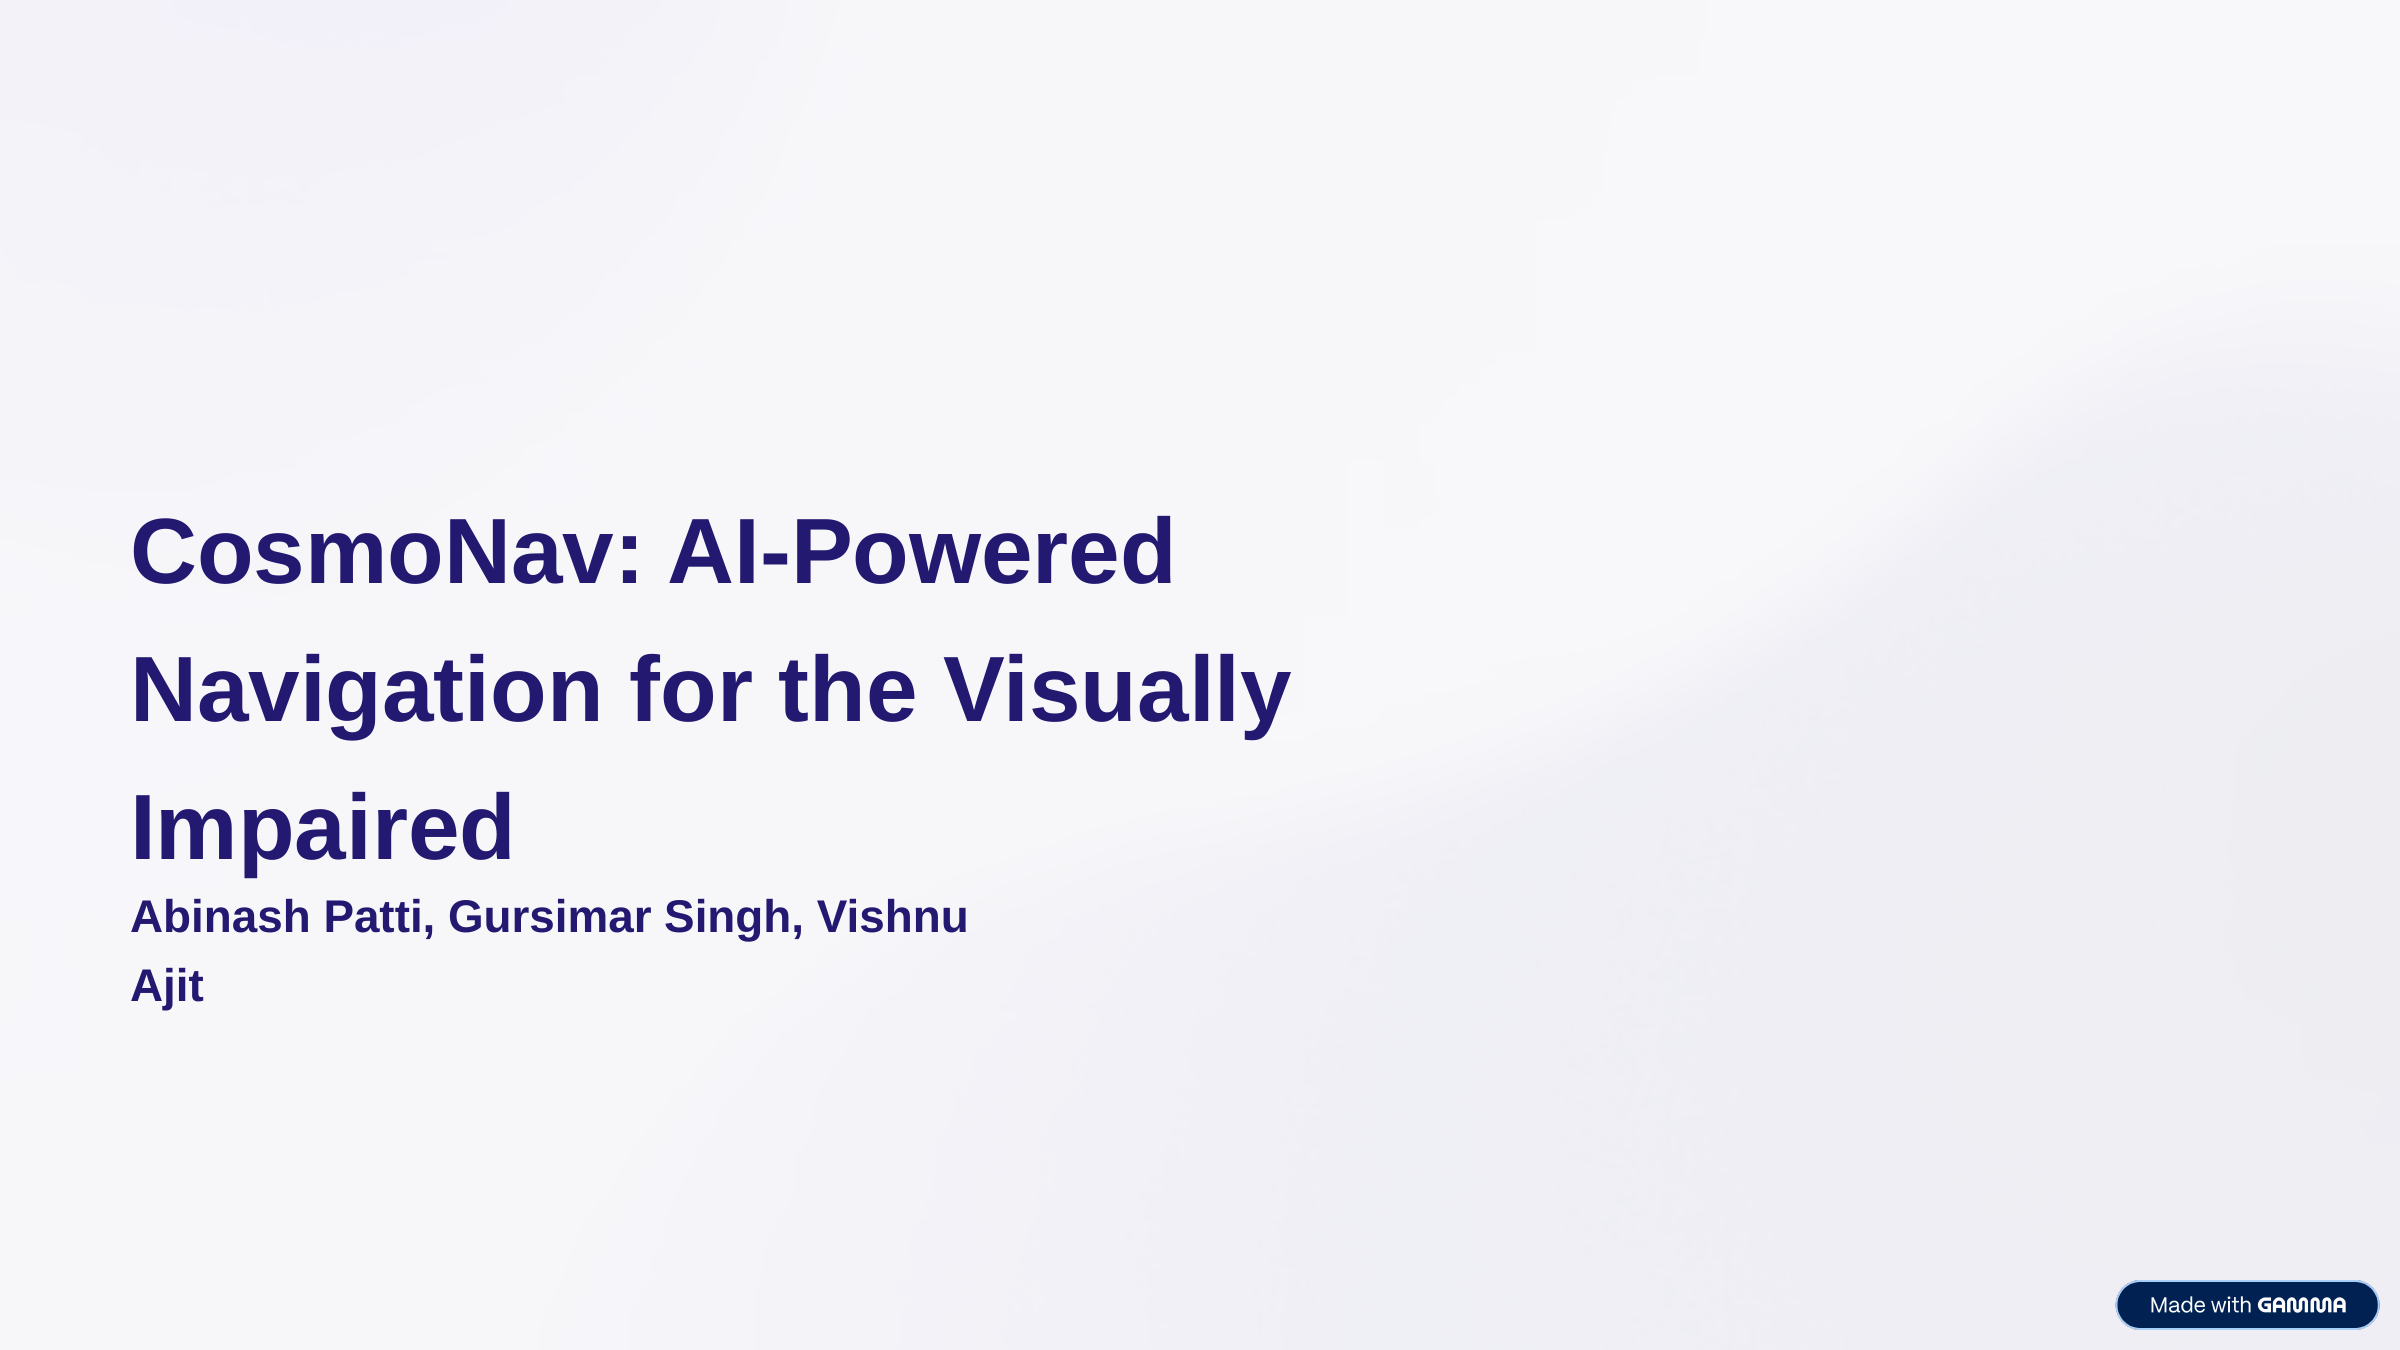

CosmoNav: AI-Powered Navigation for the Visually Impaired
Abinash Patti, Gursimar Singh, Vishnu Ajit